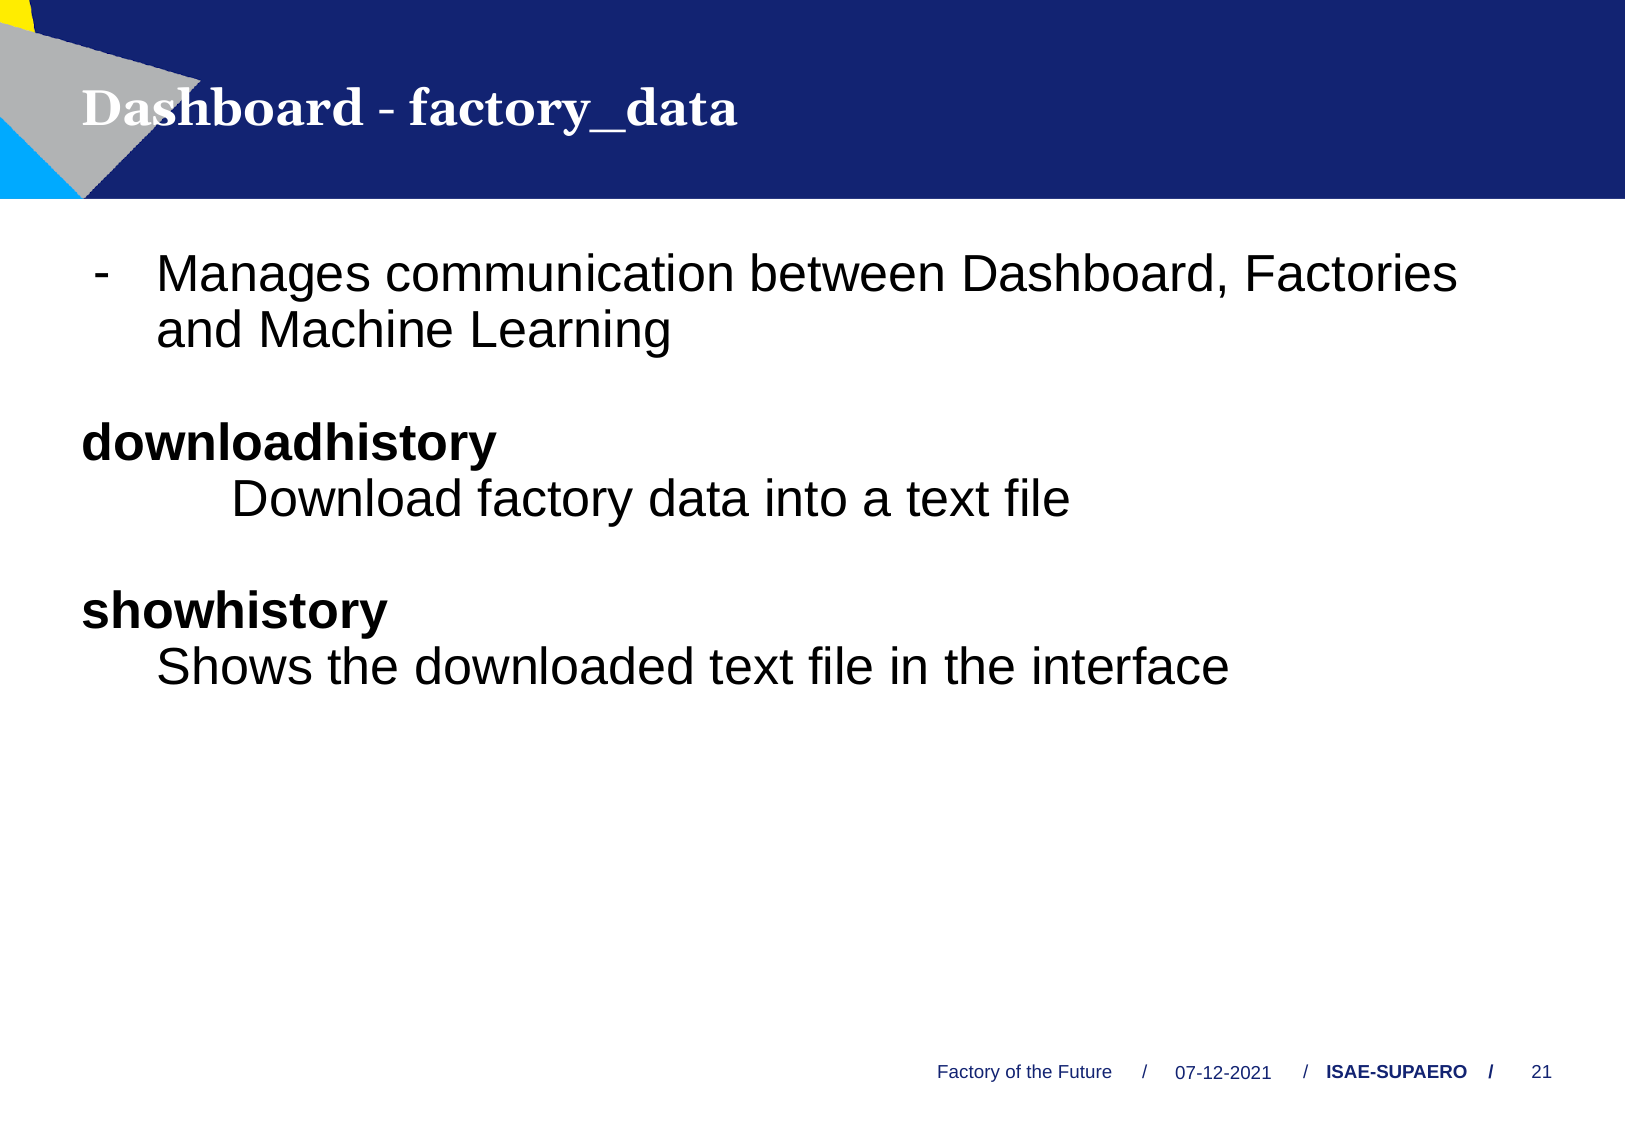

Dashboard - factory_data
Manages communication between Dashboard, Factories and Machine Learning

downloadhistory
	Download factory data into a text file

showhistory
Shows the downloaded text file in the interface
Factory of the Future

/
/
07-12-2021